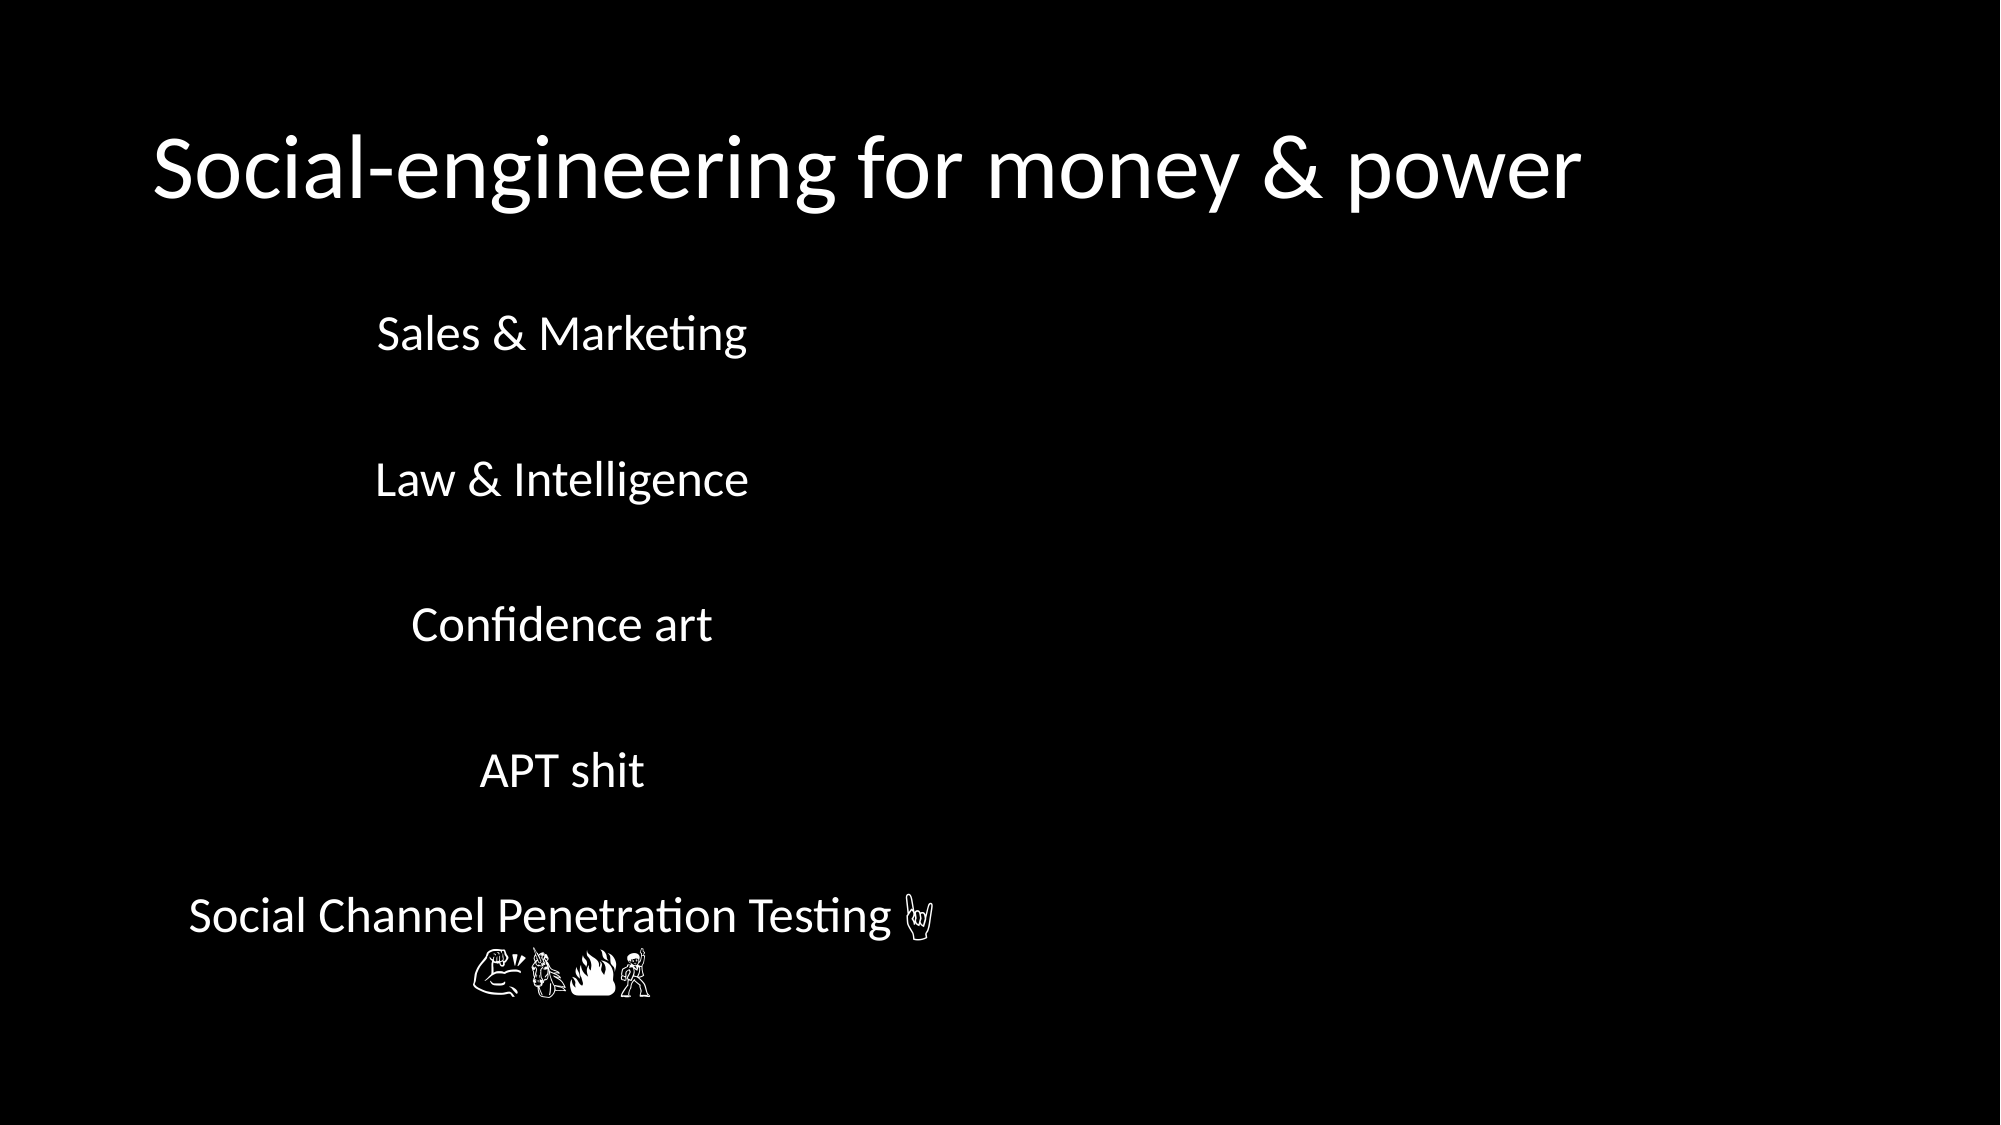

# Social-engineering for money & power
Sales & Marketing

Law & Intelligence

Confidence art

APT shit

Social Channel Penetration Testing 🤘💪🦄🔥🕺